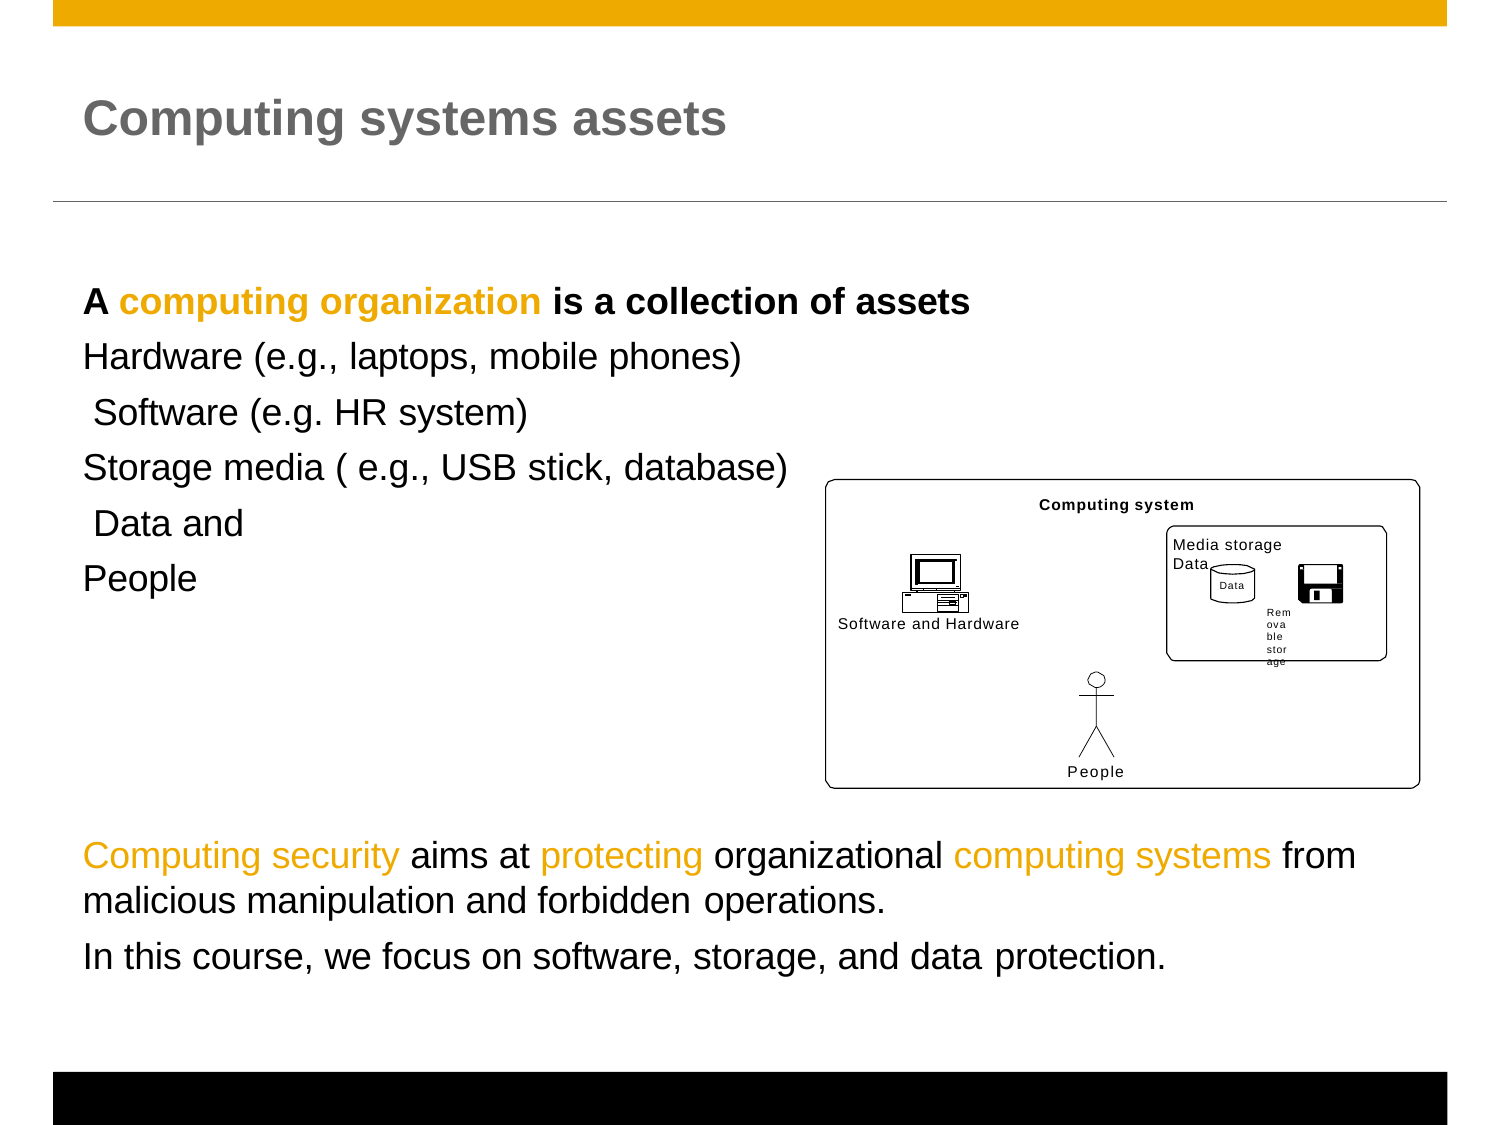

# Computing systems assets

A computing organization is a collection of assets
Hardware (e.g., laptops, mobile phones)  Software (e.g. HR system)
Storage media ( e.g., USB stick, database)  Data and

Computing system

Media storage  Data
Data

Removable storage
People

Software and Hardware

People
Computing security aims at protecting organizational computing systems from  malicious manipulation and forbidden operations.
In this course, we focus on software, storage, and data protection.

©  2011 SAP AG. All rights reserved.